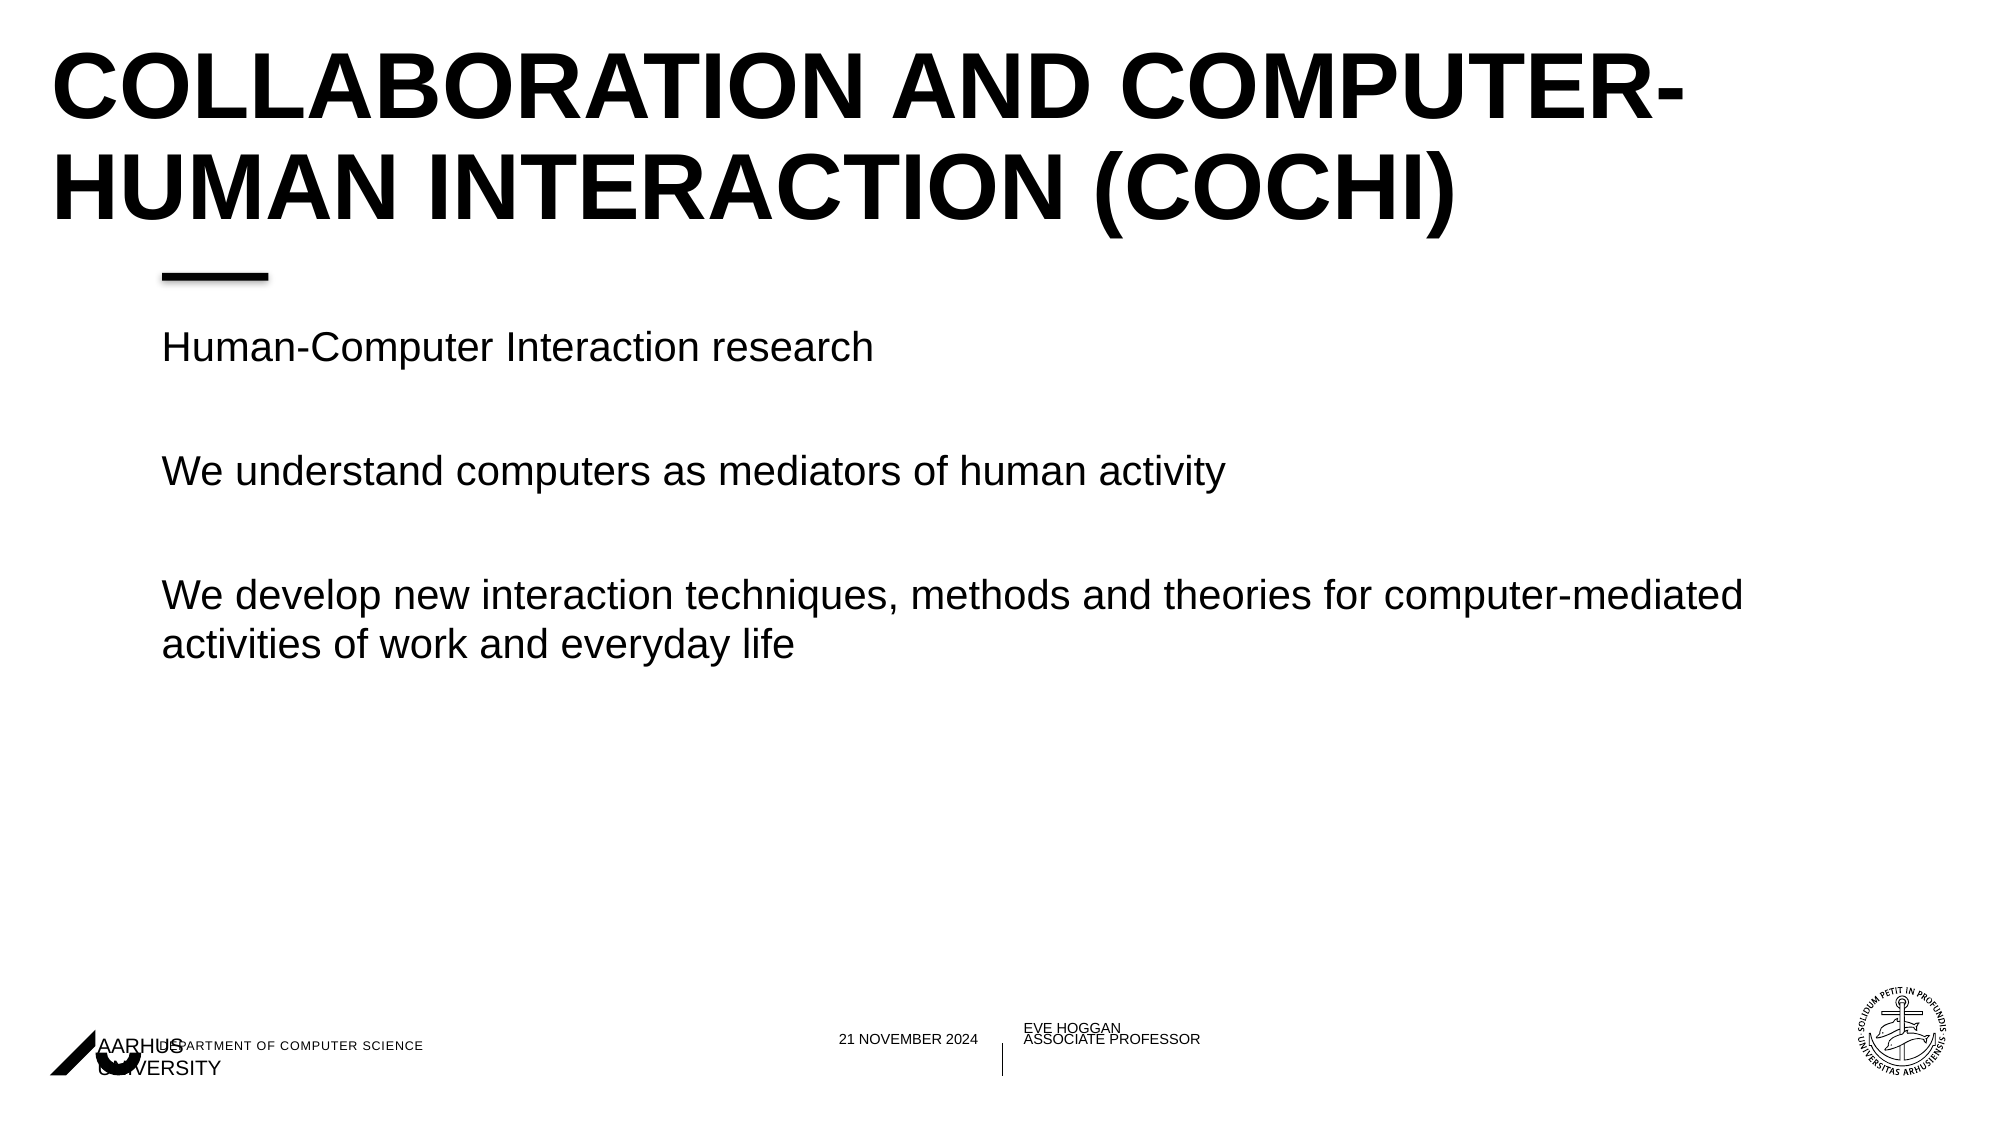

# Collaboration and computer-human interaction (CoCHI)
Human-Computer Interaction research

We understand computers as mediators of human activity

We develop new interaction techniques, methods and theories for computer-mediated activities of work and everyday life